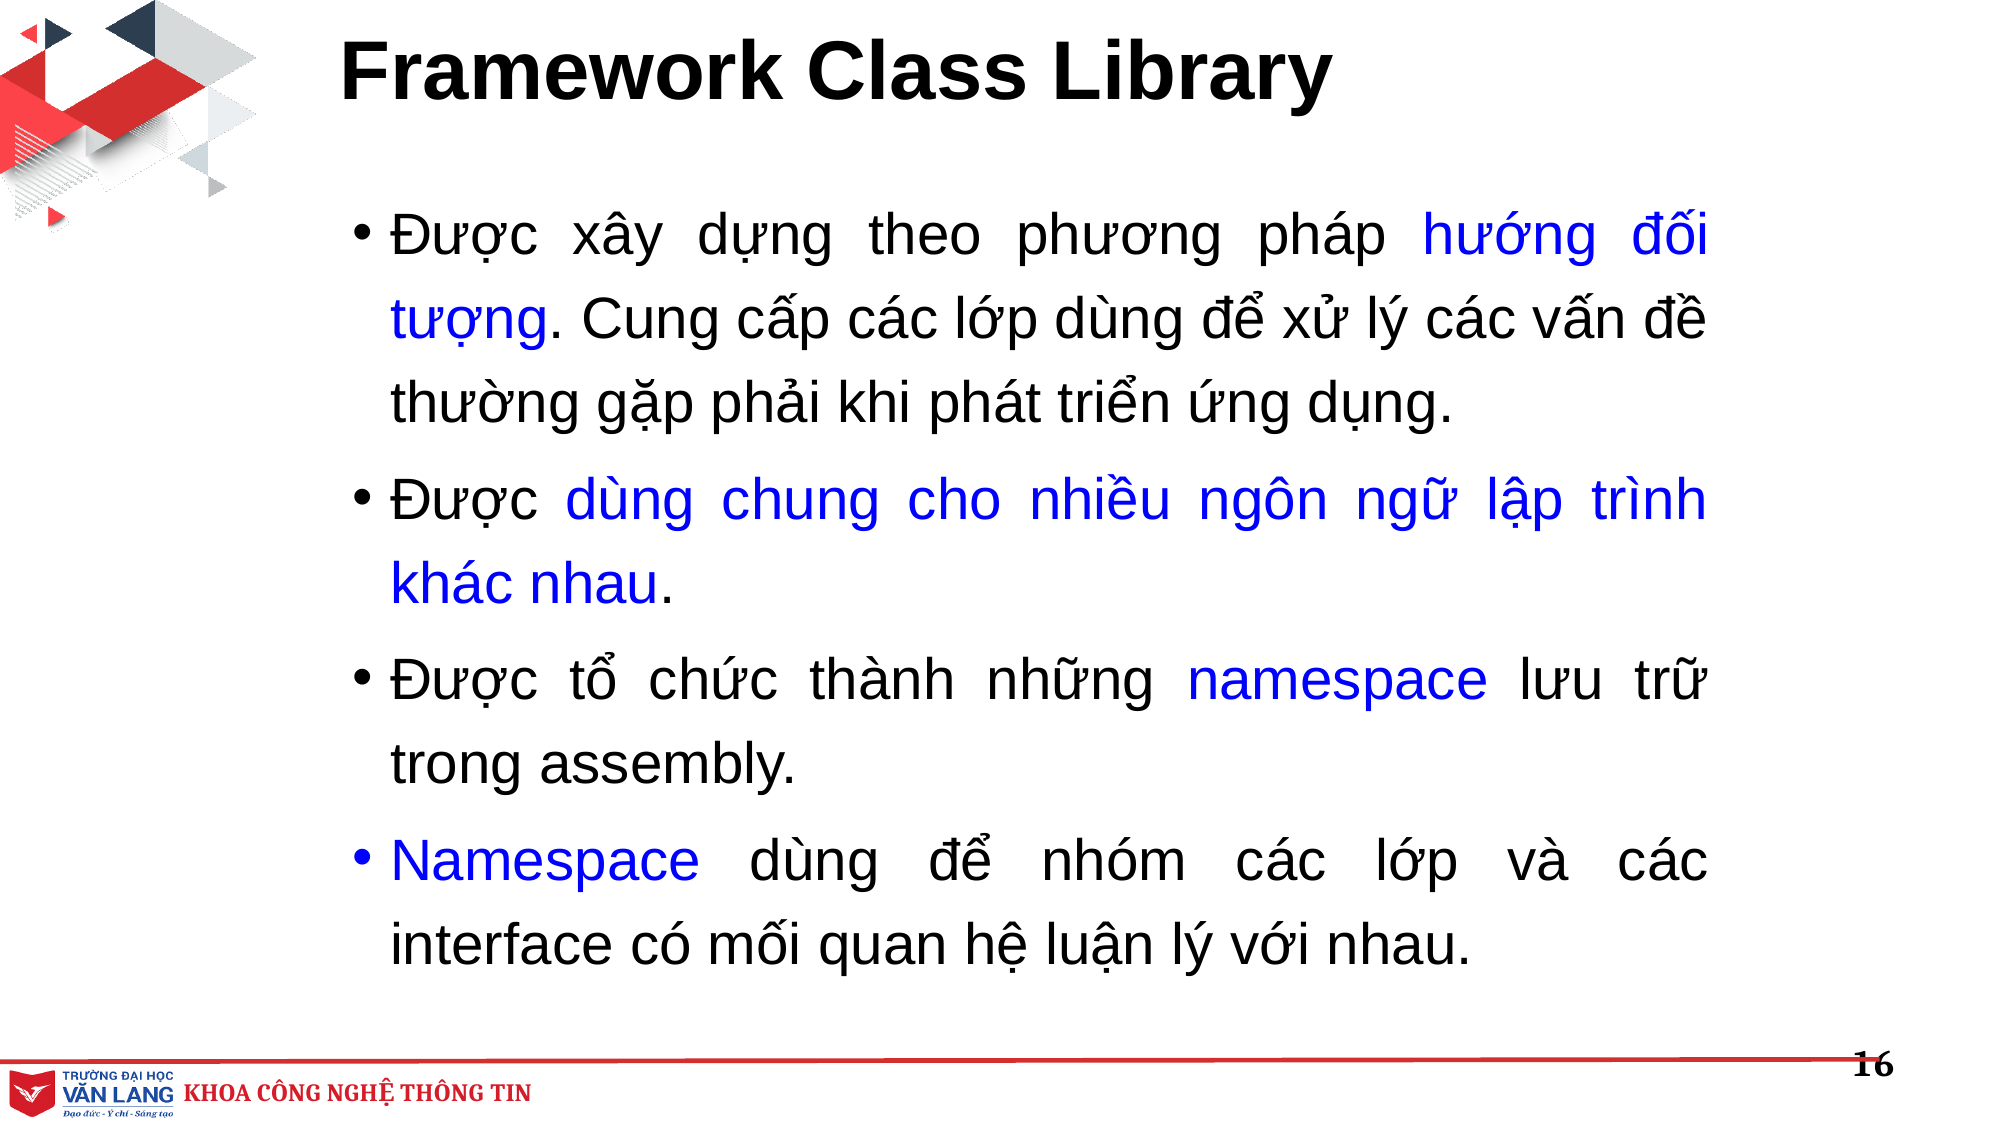

# Framework Class Library
Được xây dựng theo phương pháp hướng đối tượng. Cung cấp các lớp dùng để xử lý các vấn đề thường gặp phải khi phát triển ứng dụng.
Được dùng chung cho nhiều ngôn ngữ lập trình khác nhau.
Được tổ chức thành những namespace lưu trữ trong assembly.
Namespace dùng để nhóm các lớp và các interface có mối quan hệ luận lý với nhau.